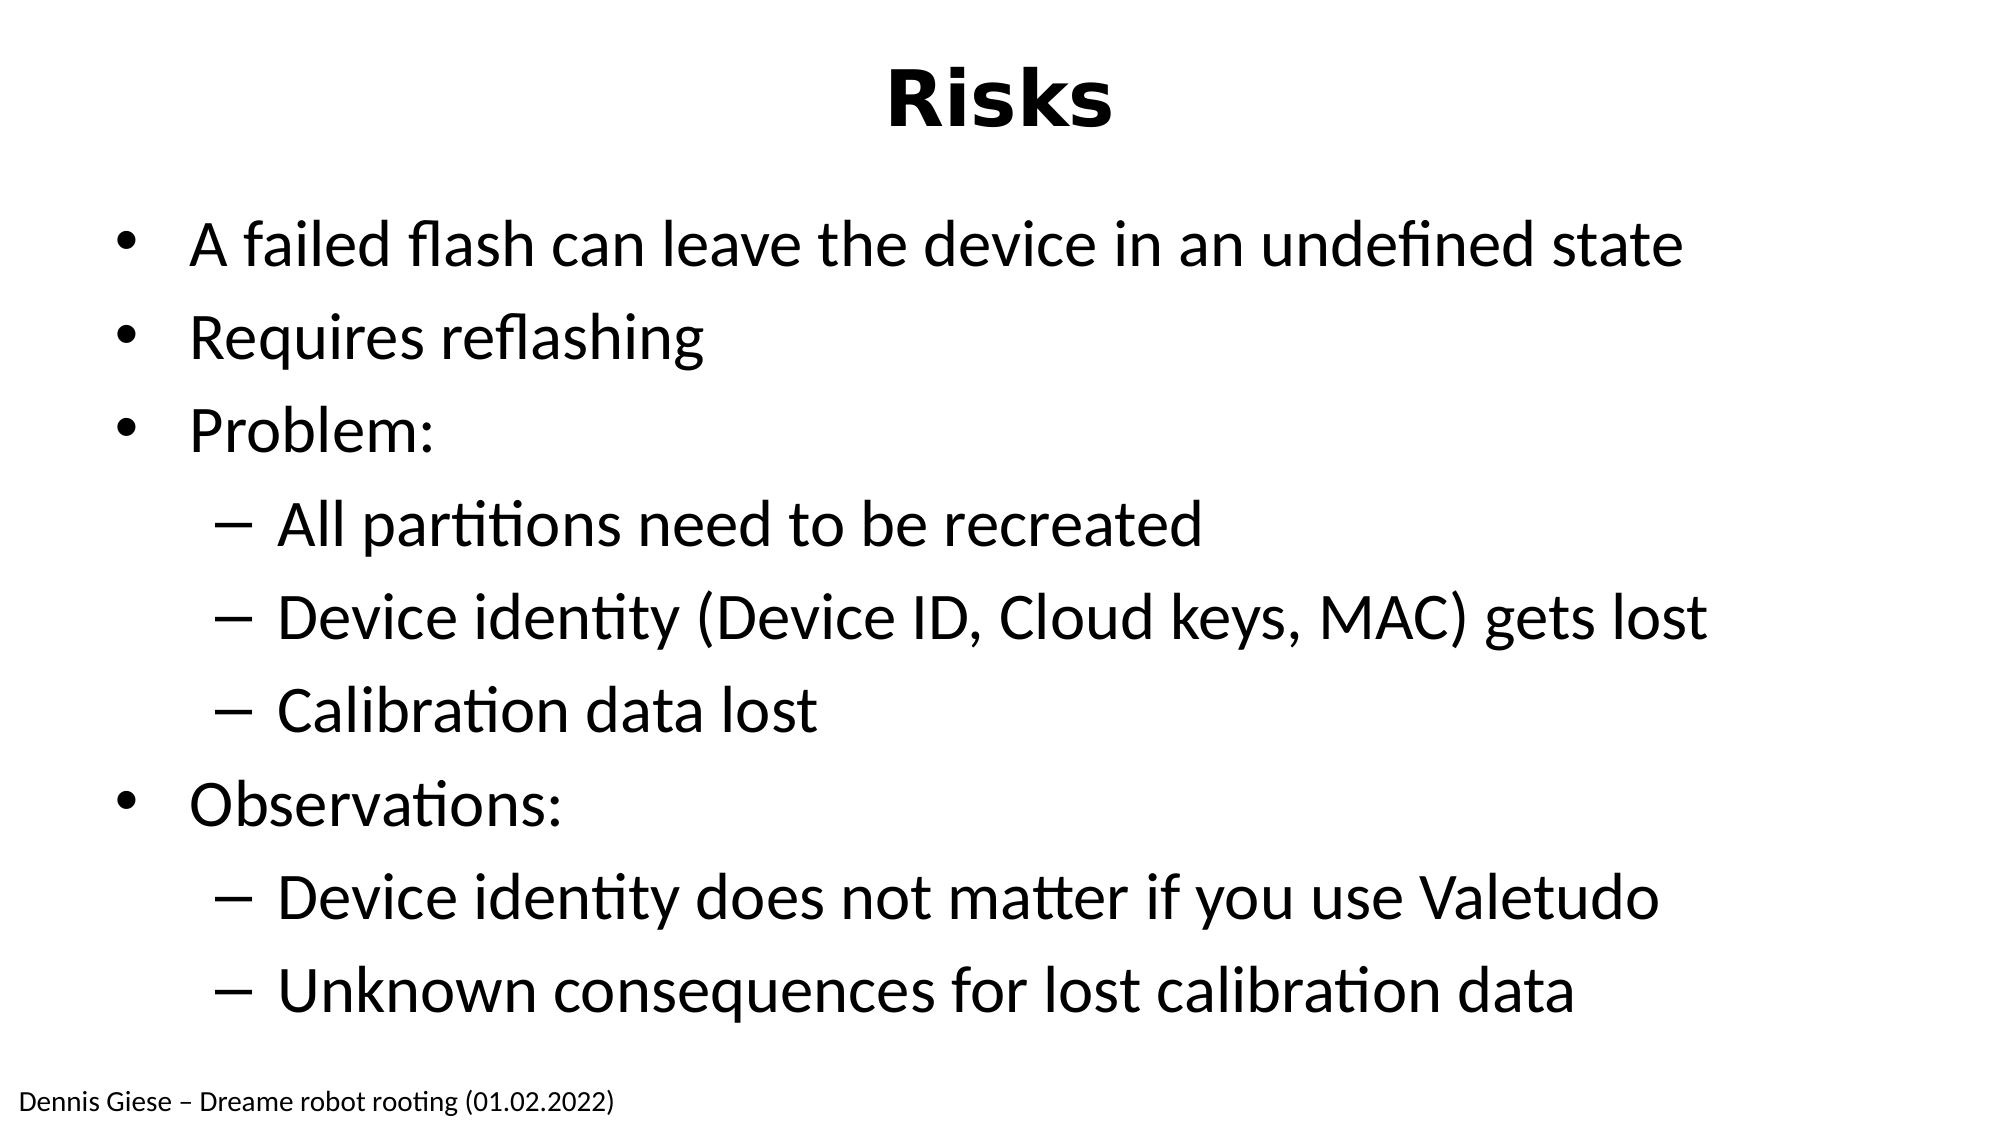

# Risks
A failed flash can leave the device in an undefined state
Requires reflashing
Problem:
All partitions need to be recreated
Device identity (Device ID, Cloud keys, MAC) gets lost
Calibration data lost
Observations:
Device identity does not matter if you use Valetudo
Unknown consequences for lost calibration data